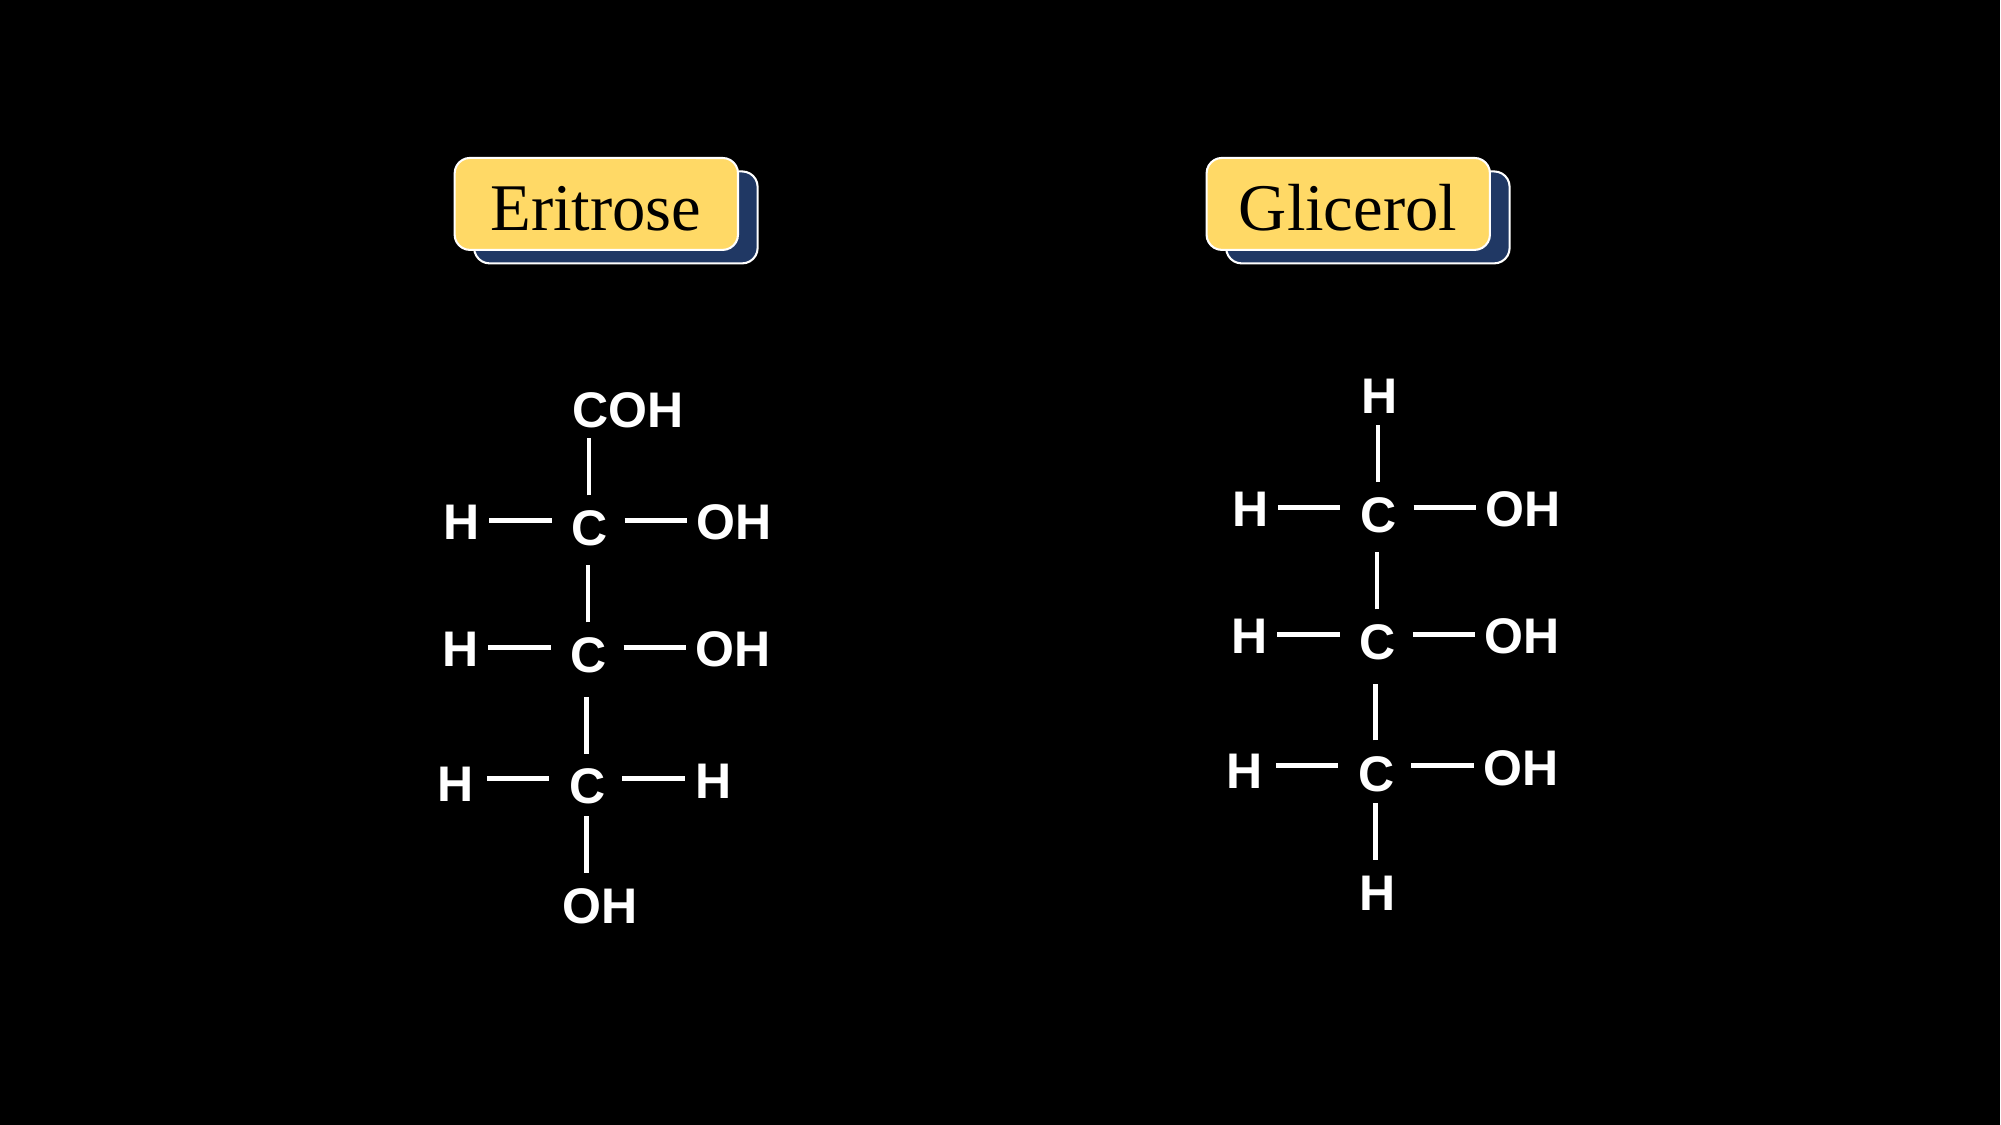

Eritrose
Glicerol

H
COH
H
OH
C
H
OH
C
H
OH
C
H
OH
C
OH
H
C
H
H
C
H
OH